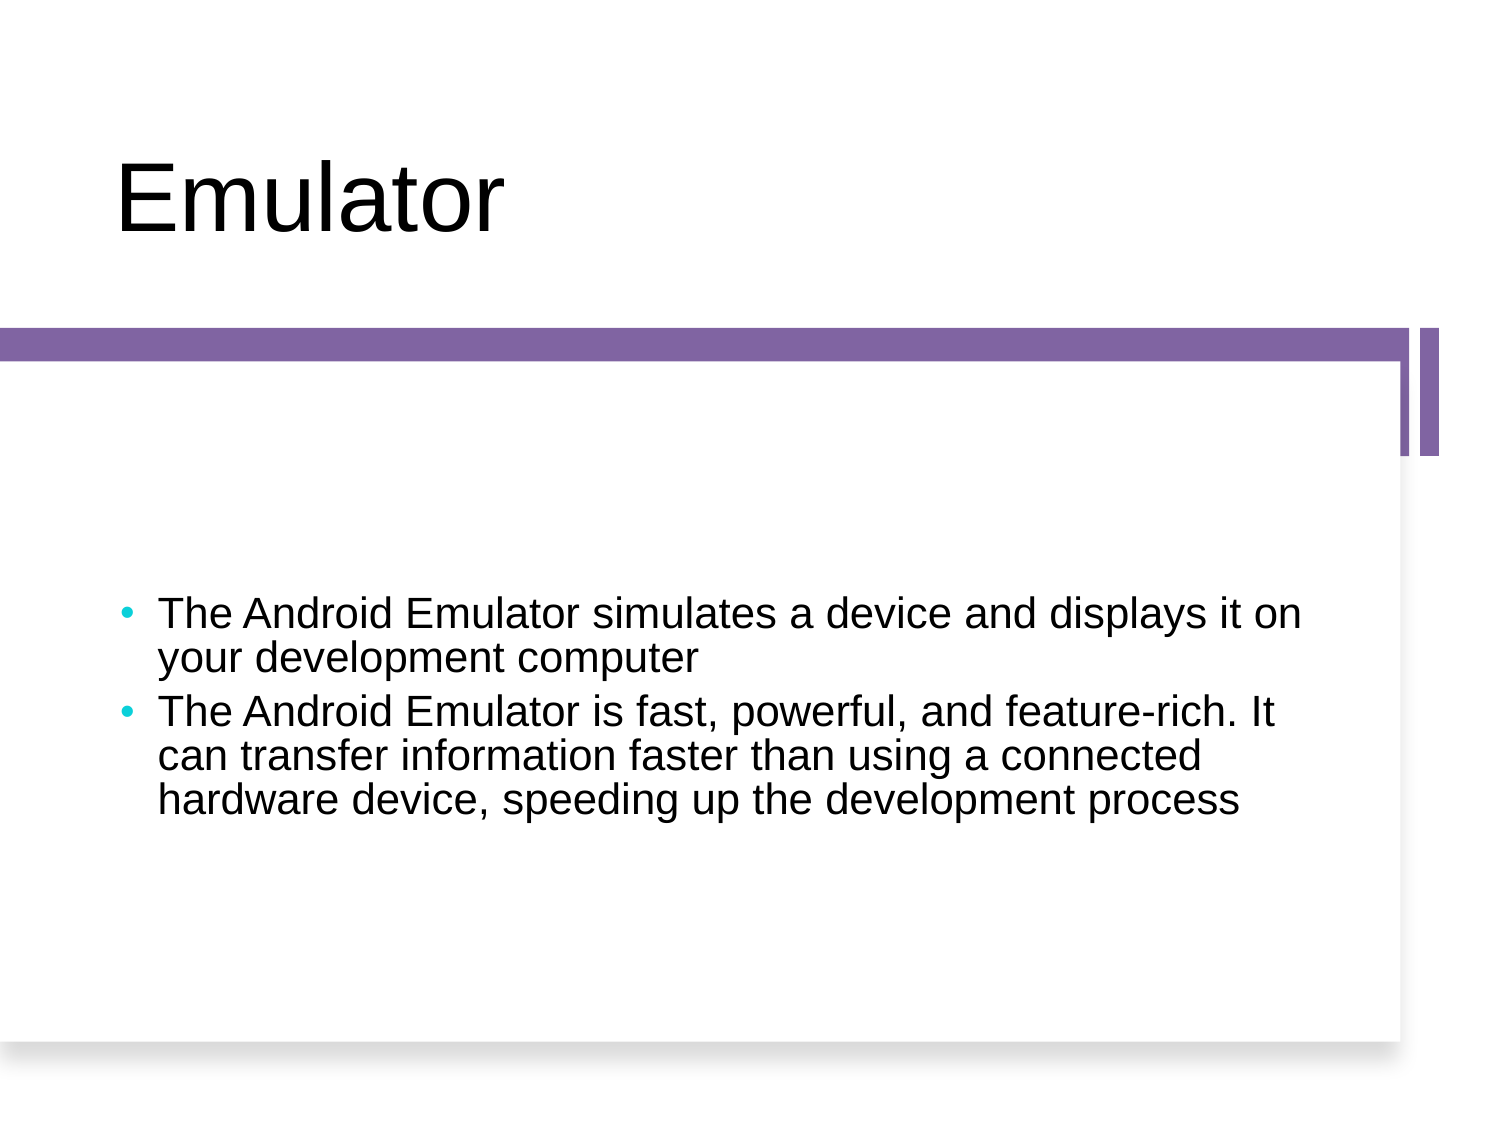

Emulator

The Android Emulator simulates a device and displays it on your development computer
The Android Emulator is fast, powerful, and feature-rich. It can transfer information faster than using a connected hardware device, speeding up the development process